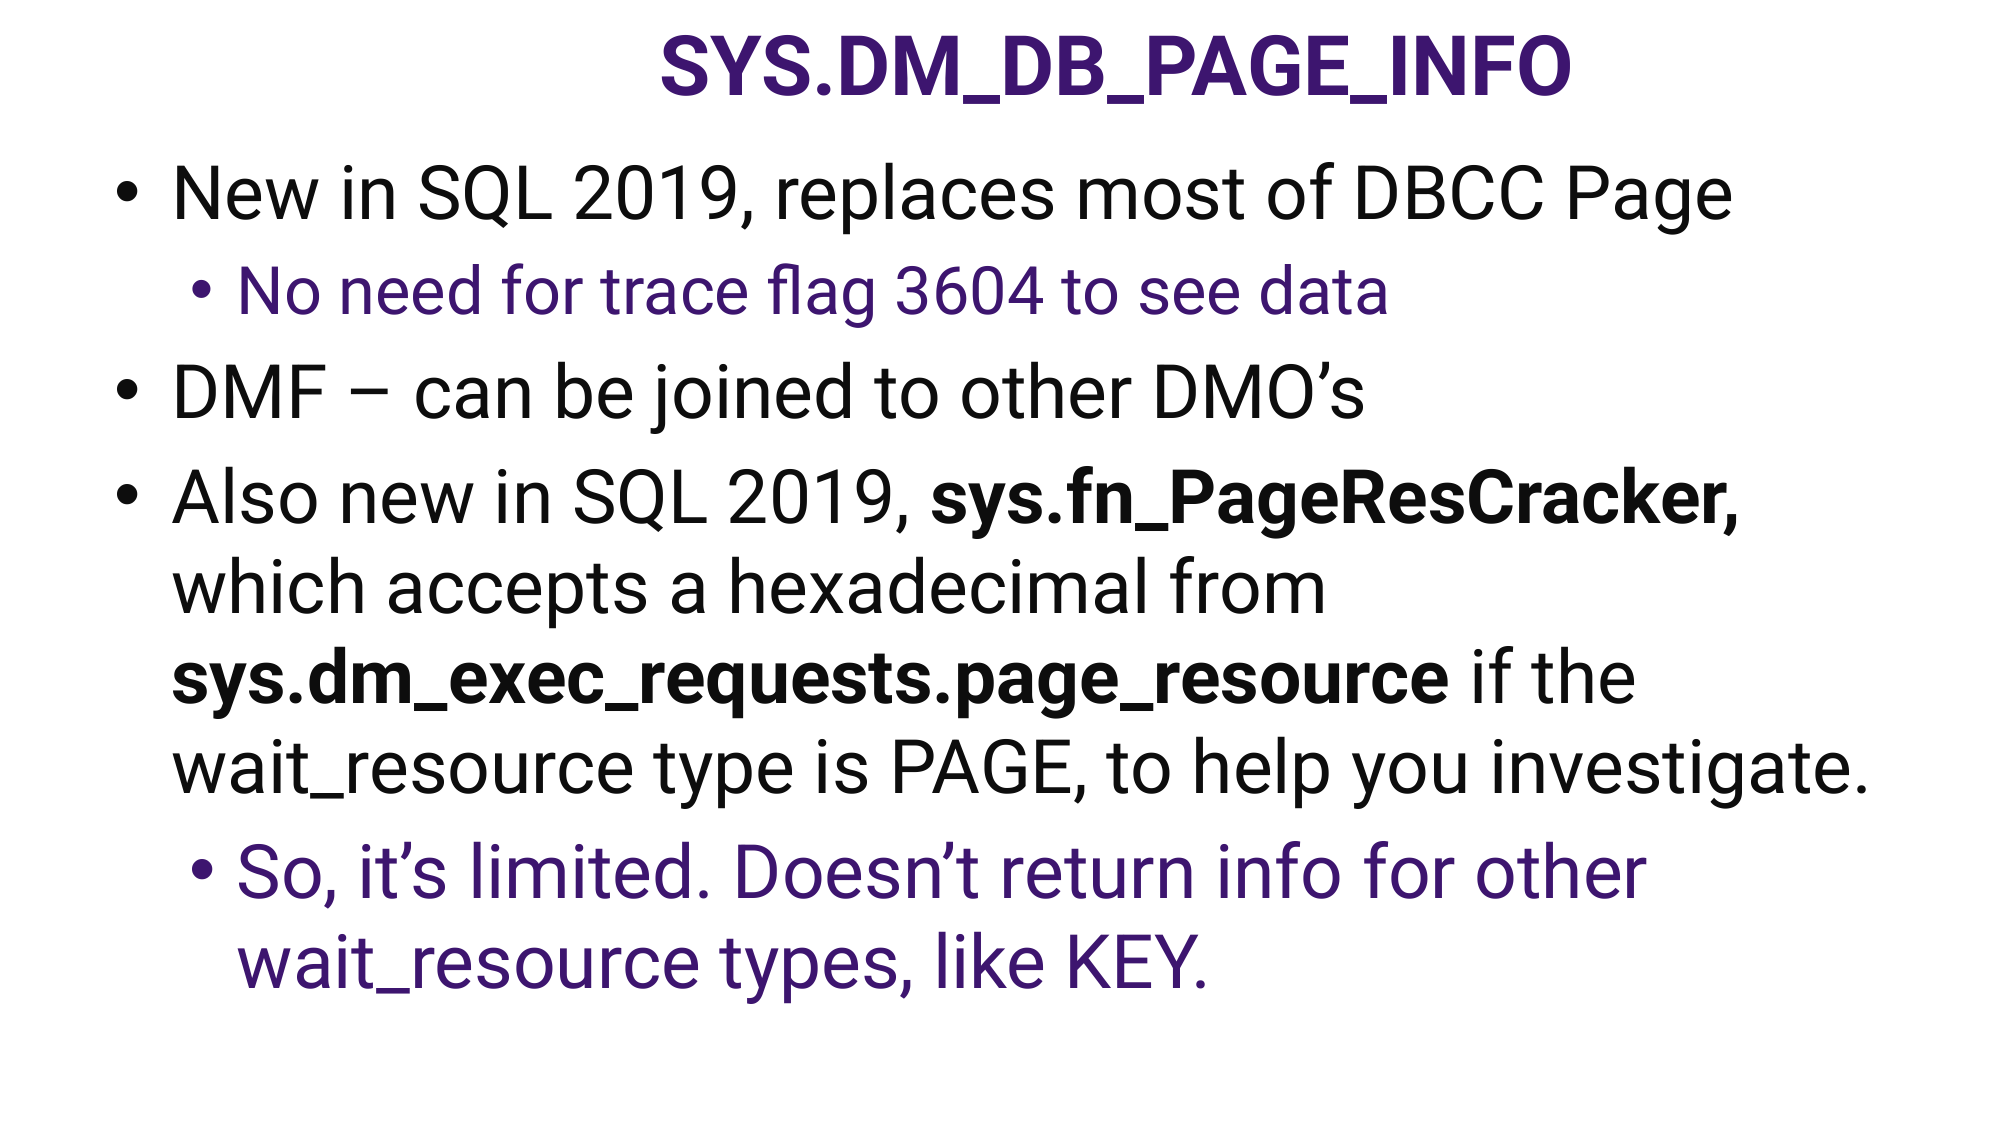

# Sys.dm_db_page_info
New in SQL 2019, replaces most of DBCC Page
No need for trace flag 3604 to see data
DMF – can be joined to other DMO’s
Also new in SQL 2019, sys.fn_PageResCracker, which accepts a hexadecimal from sys.dm_exec_requests.page_resource if the wait_resource type is PAGE, to help you investigate.
So, it’s limited. Doesn’t return info for other wait_resource types, like KEY.